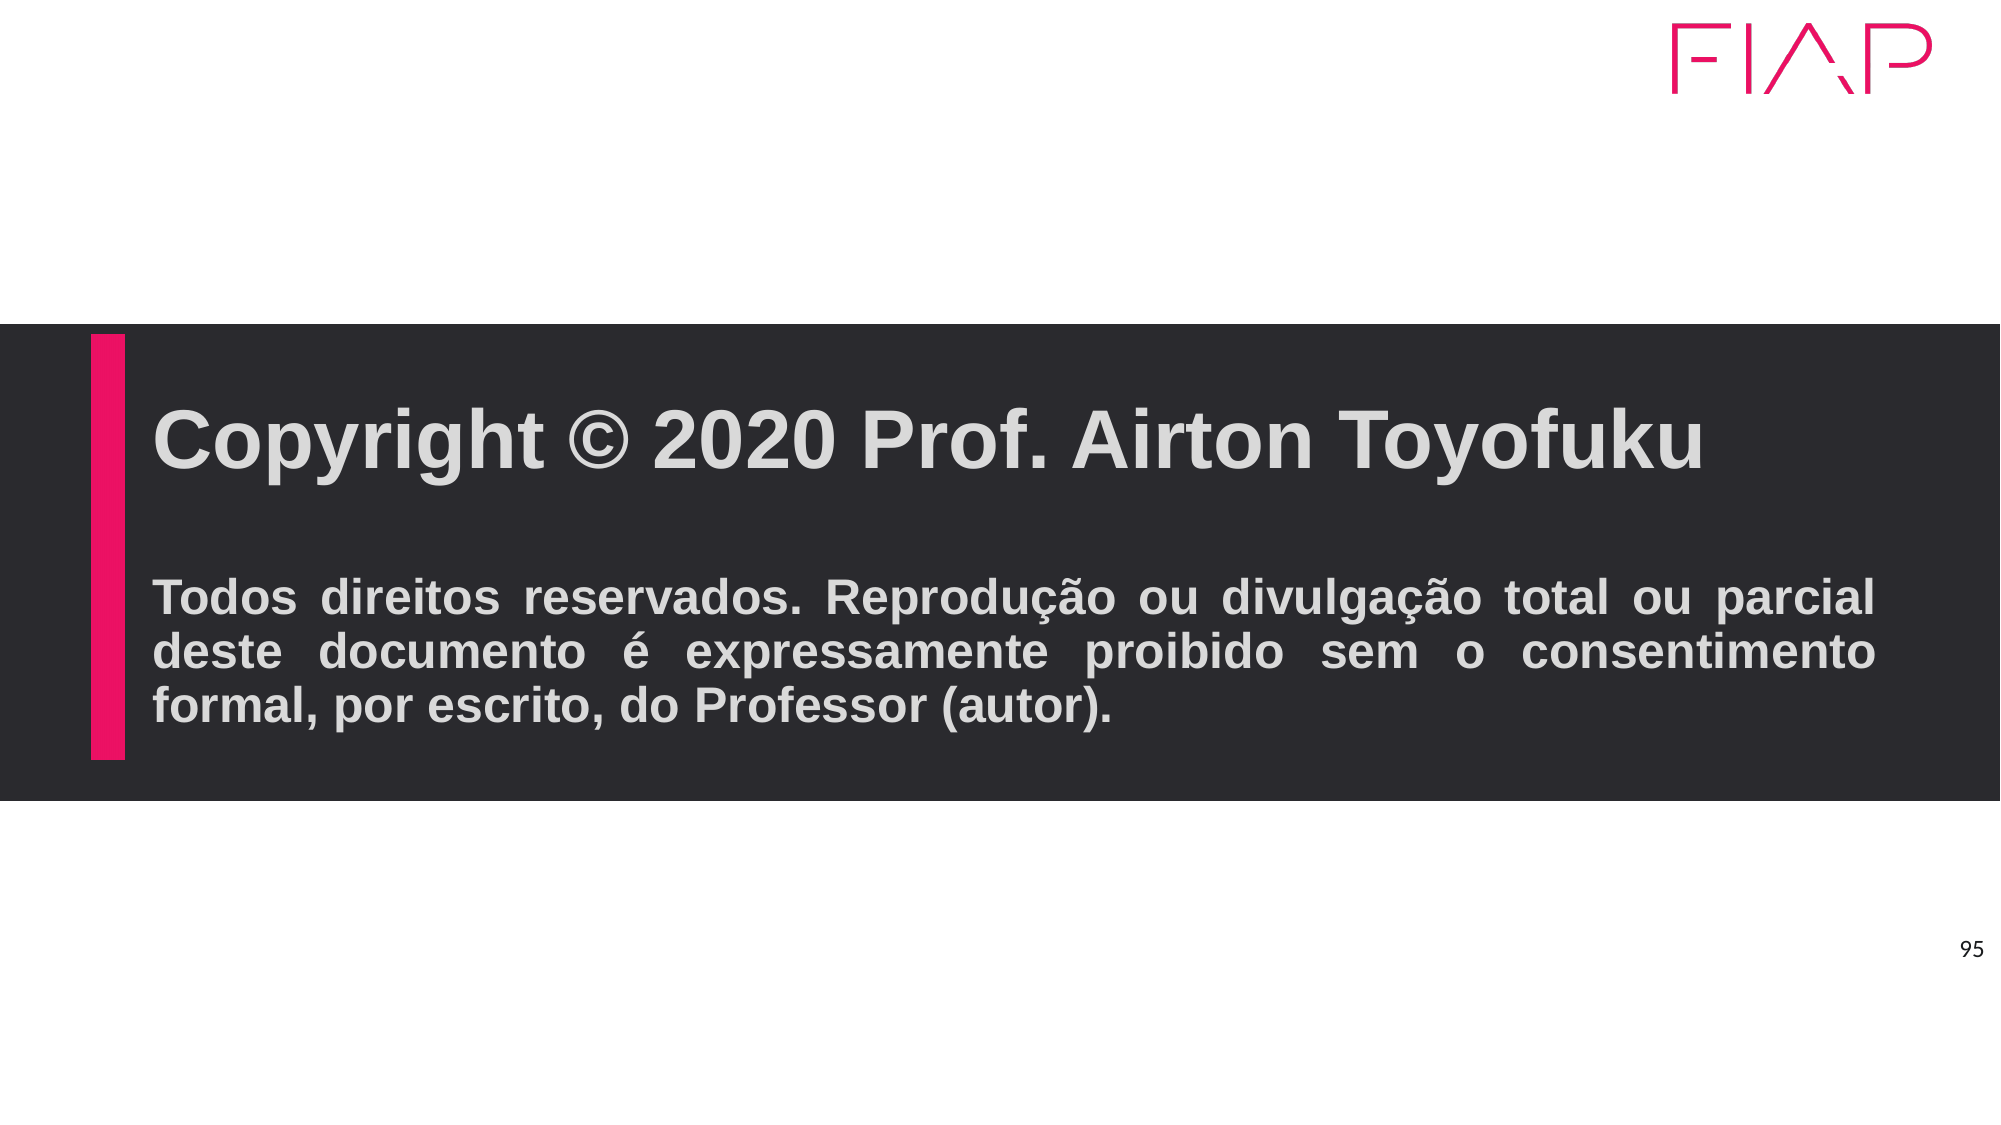

# Copyright © 2020 Prof. Airton Toyofuku
95